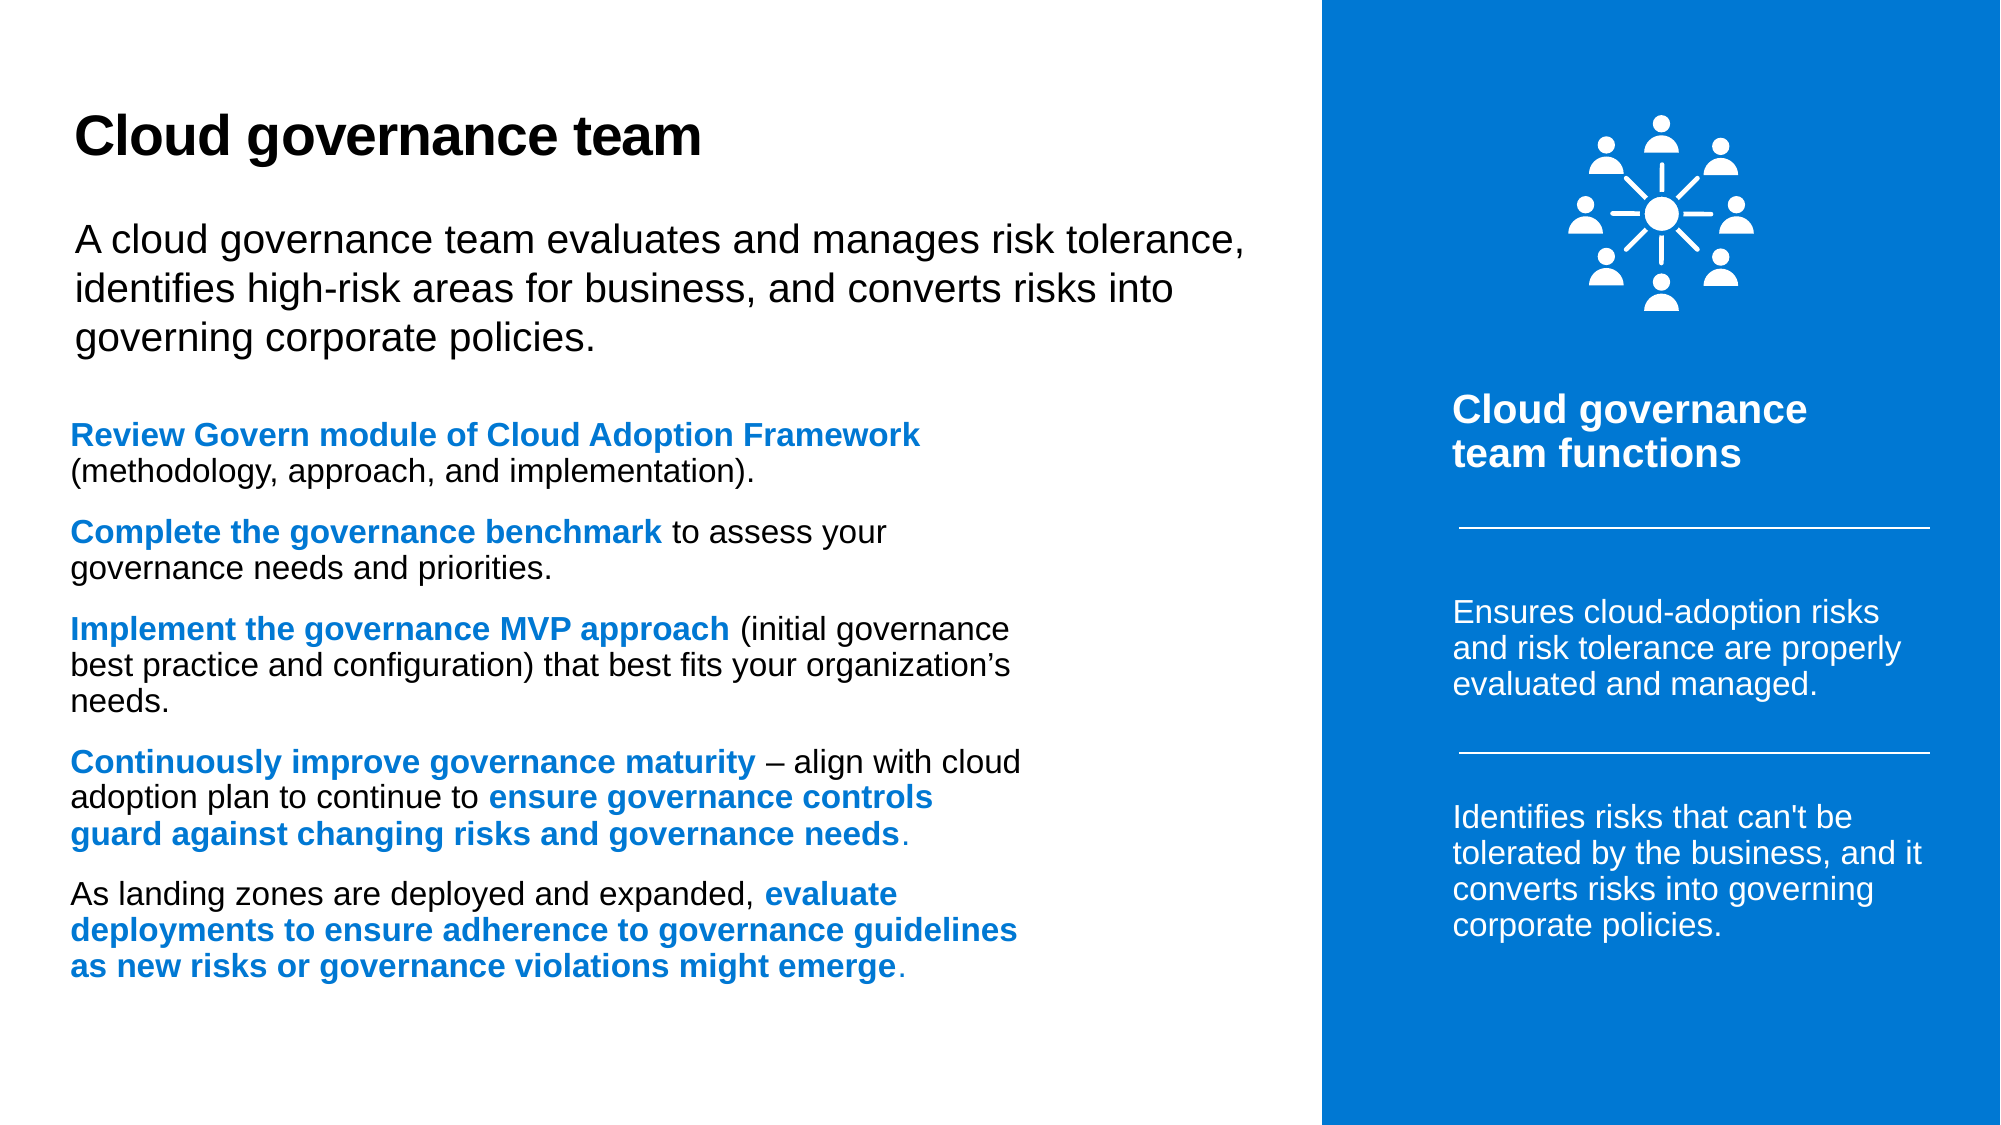

# Cloud governance team

A cloud governance team evaluates and manages risk tolerance, identifies high-risk areas for business, and converts risks into governing corporate policies.
Cloud governance team functions
Review Govern module of Cloud Adoption Framework (methodology, approach, and implementation).
Complete the governance benchmark to assess your governance needs and priorities.
Implement the governance MVP approach (initial governance best practice and configuration) that best fits your organization’s needs.
Continuously improve governance maturity – align with cloud adoption plan to continue to ensure governance controls guard against changing risks and governance needs.
As landing zones are deployed and expanded, evaluate deployments to ensure adherence to governance guidelines as new risks or governance violations might emerge.
Ensures cloud-adoption risks and risk tolerance are properly evaluated and managed.
Identifies risks that can't be tolerated by the business, and it converts risks into governing corporate policies.